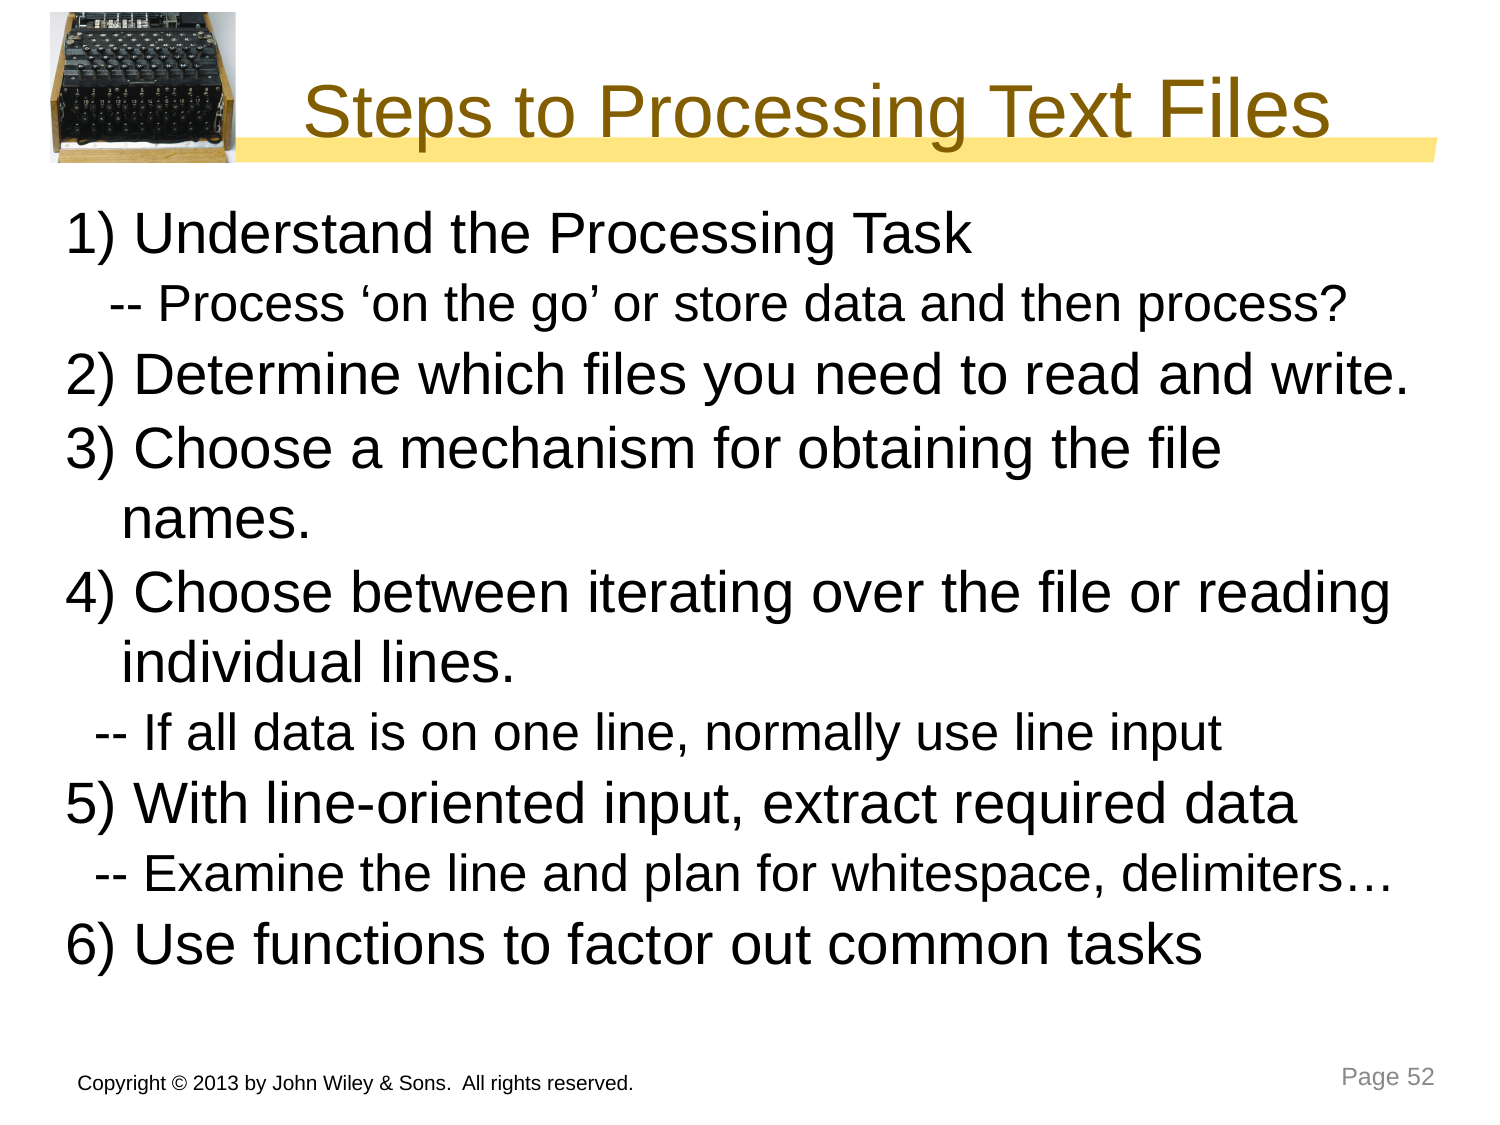

# Steps to Processing Text Files
1) Understand the Processing Task
   -- Process ‘on the go’ or store data and then process?
2) Determine which files you need to read and write.
3) Choose a mechanism for obtaining the file names.
4) Choose between iterating over the file or reading individual lines.
  -- If all data is on one line, normally use line input
5) With line-oriented input, extract required data
  -- Examine the line and plan for whitespace, delimiters…
6) Use functions to factor out common tasks

Copyright © 2013 by John Wiley & Sons.  All rights reserved.
Page 52